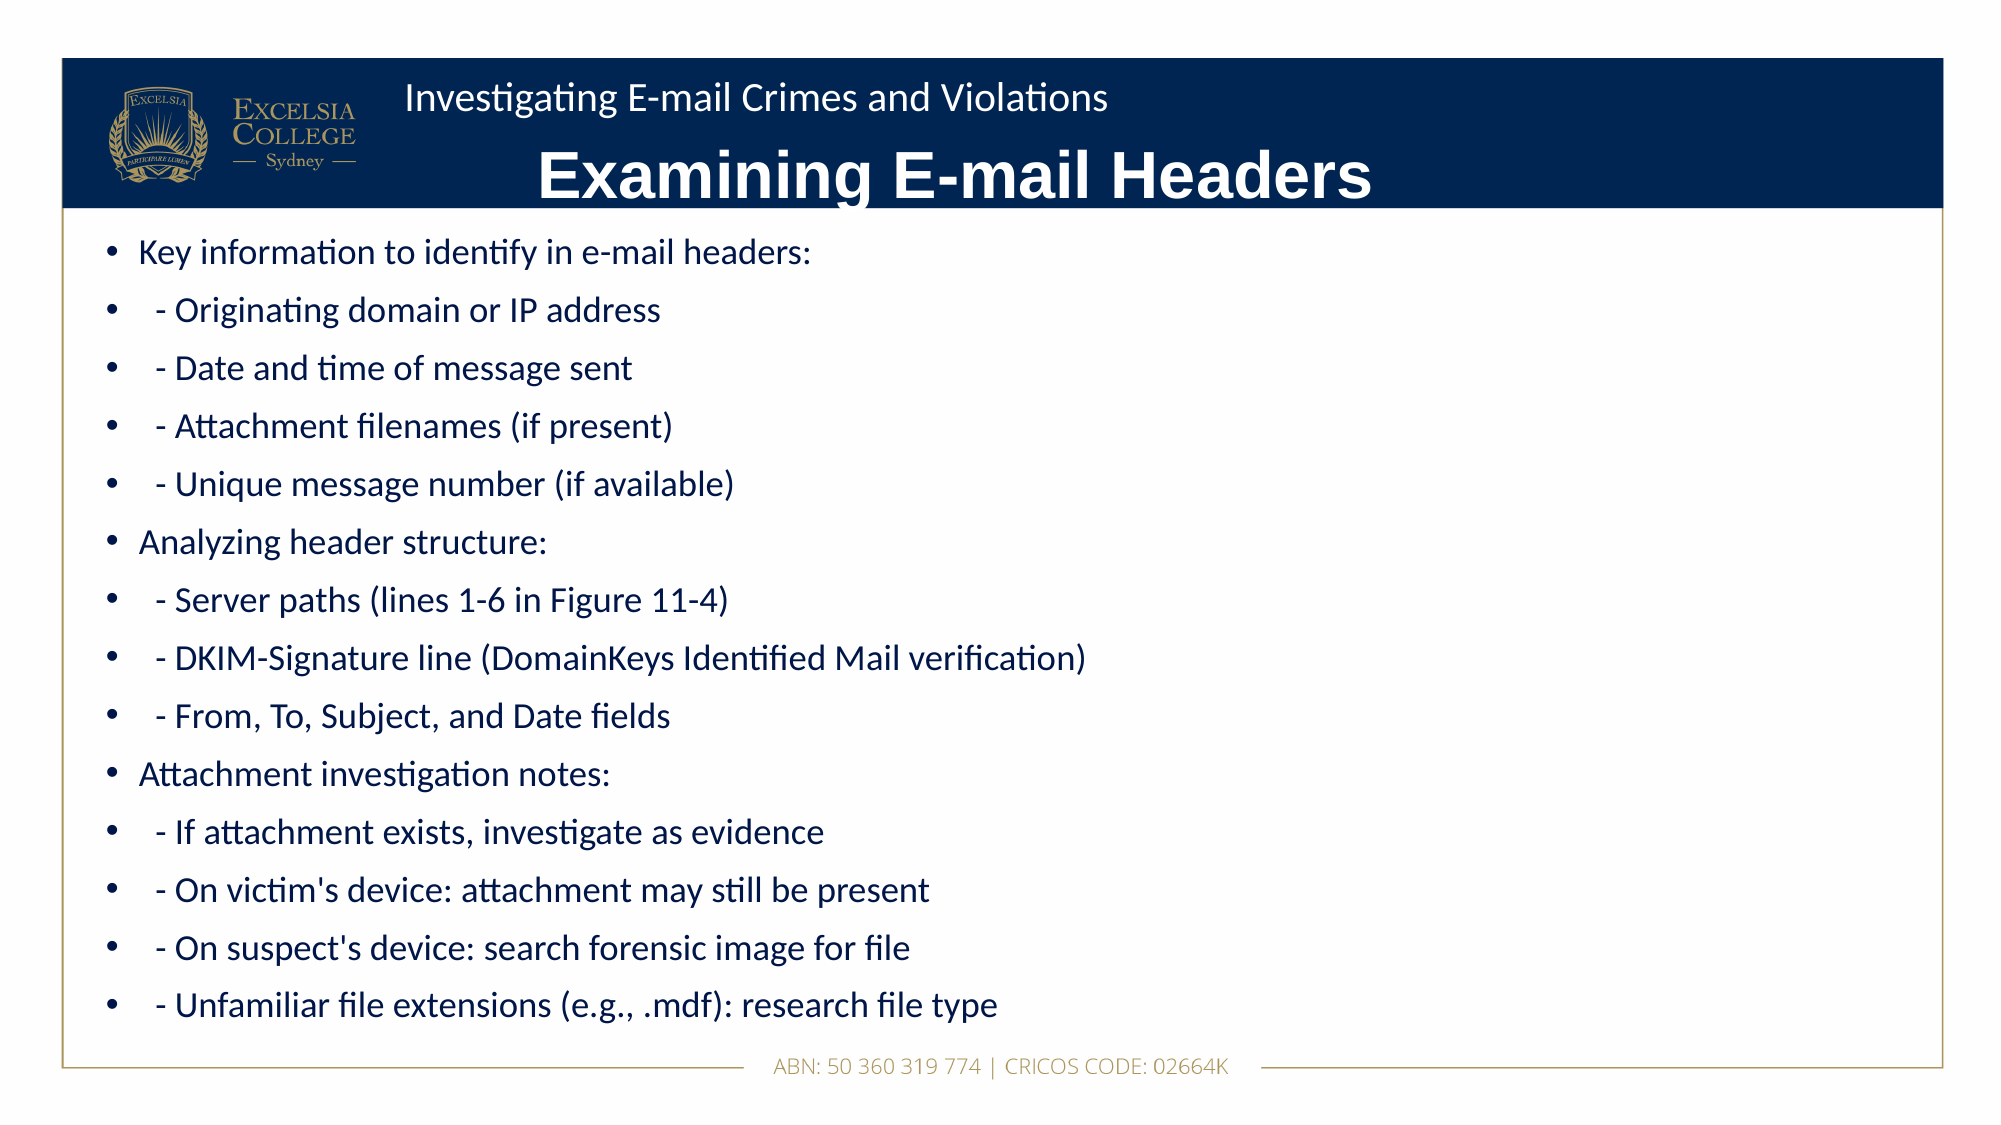

# Investigating E-mail Crimes and Violations
Examining E-mail Headers
Key information to identify in e-mail headers:
  - Originating domain or IP address
  - Date and time of message sent
  - Attachment filenames (if present)
  - Unique message number (if available)
Analyzing header structure:
  - Server paths (lines 1-6 in Figure 11-4)
  - DKIM-Signature line (DomainKeys Identified Mail verification)
  - From, To, Subject, and Date fields
Attachment investigation notes:
  - If attachment exists, investigate as evidence
  - On victim's device: attachment may still be present
  - On suspect's device: search forensic image for file
  - Unfamiliar file extensions (e.g., .mdf): research file type